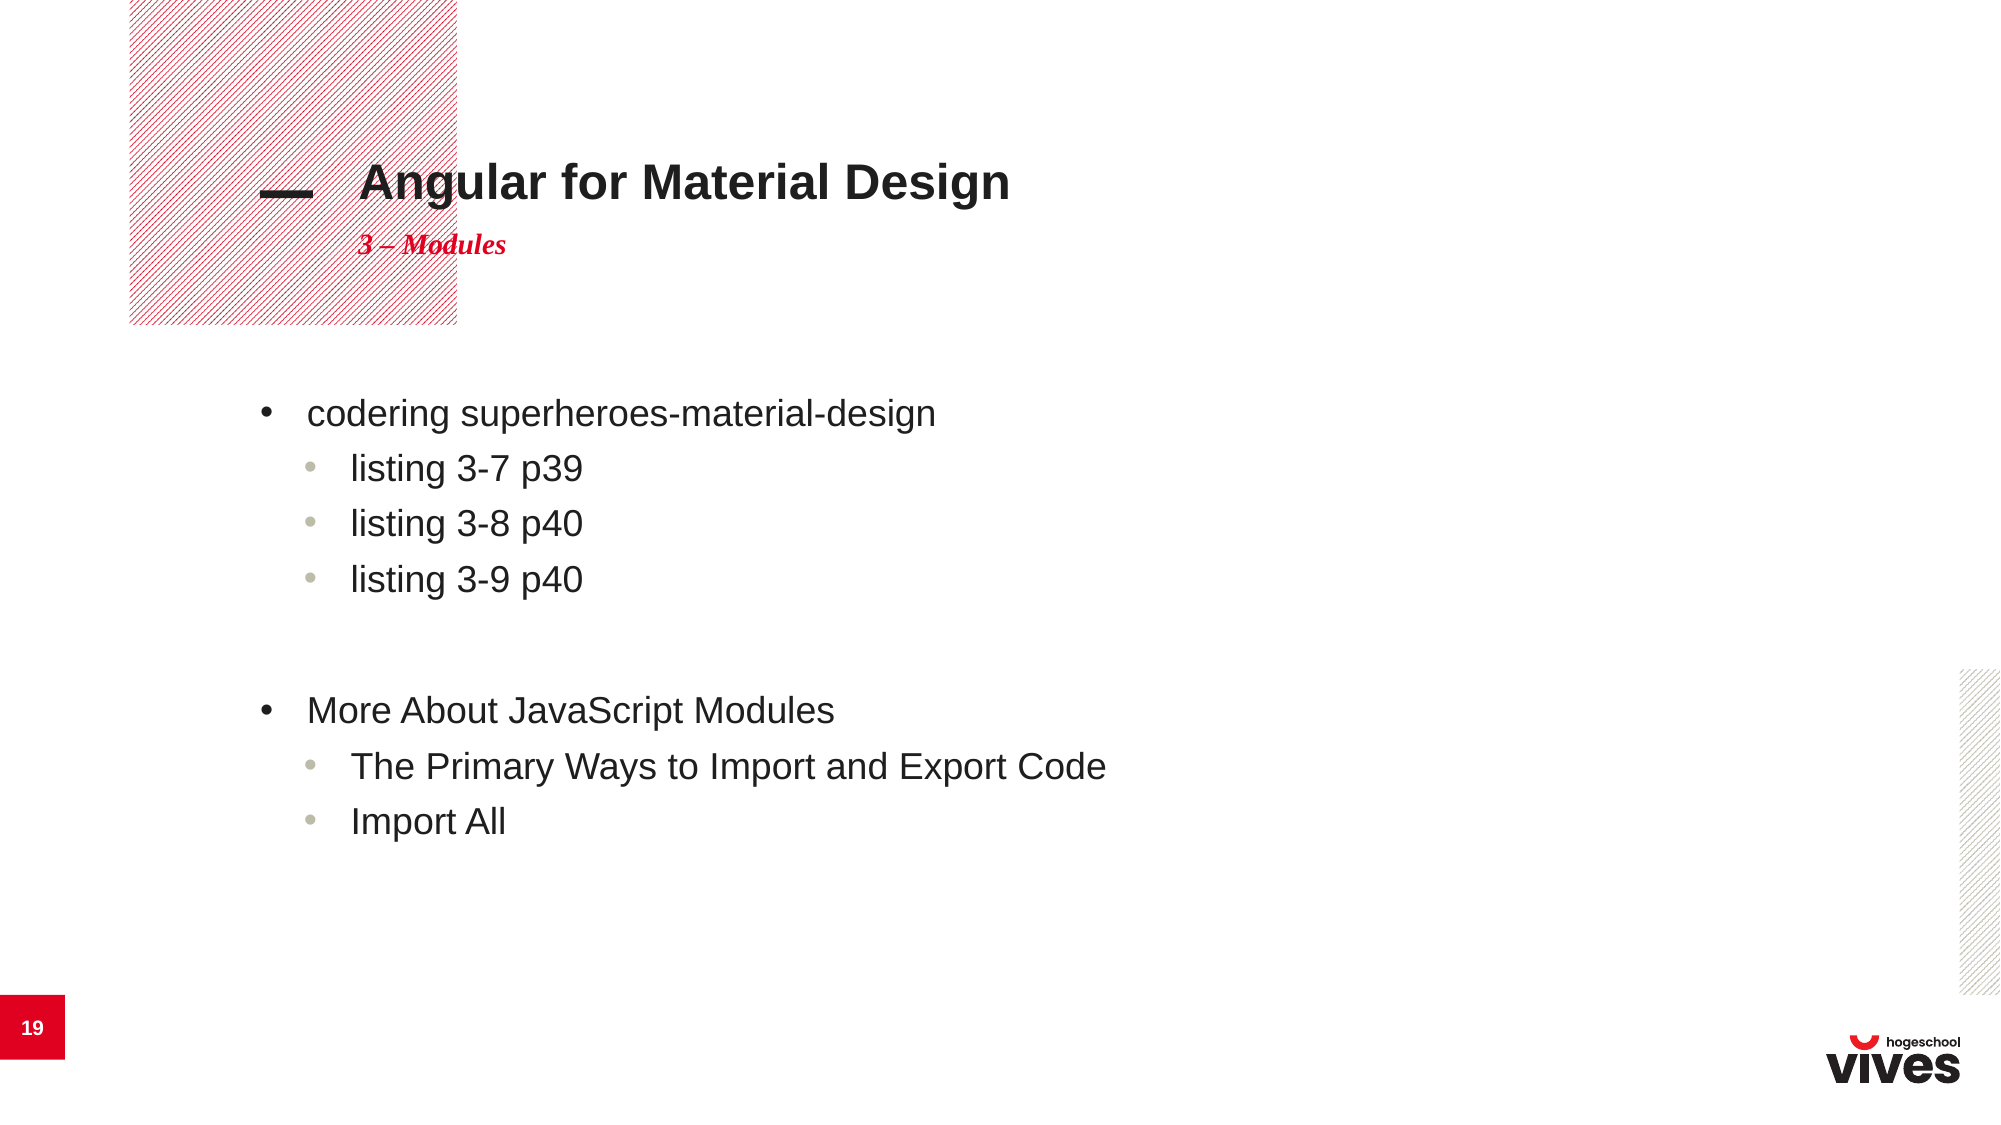

# Angular for Material Design
3 – Modules
codering superheroes-material-design
listing 3-7 p39
listing 3-8 p40
listing 3-9 p40

More About JavaScript Modules
The Primary Ways to Import and Export Code
Import All